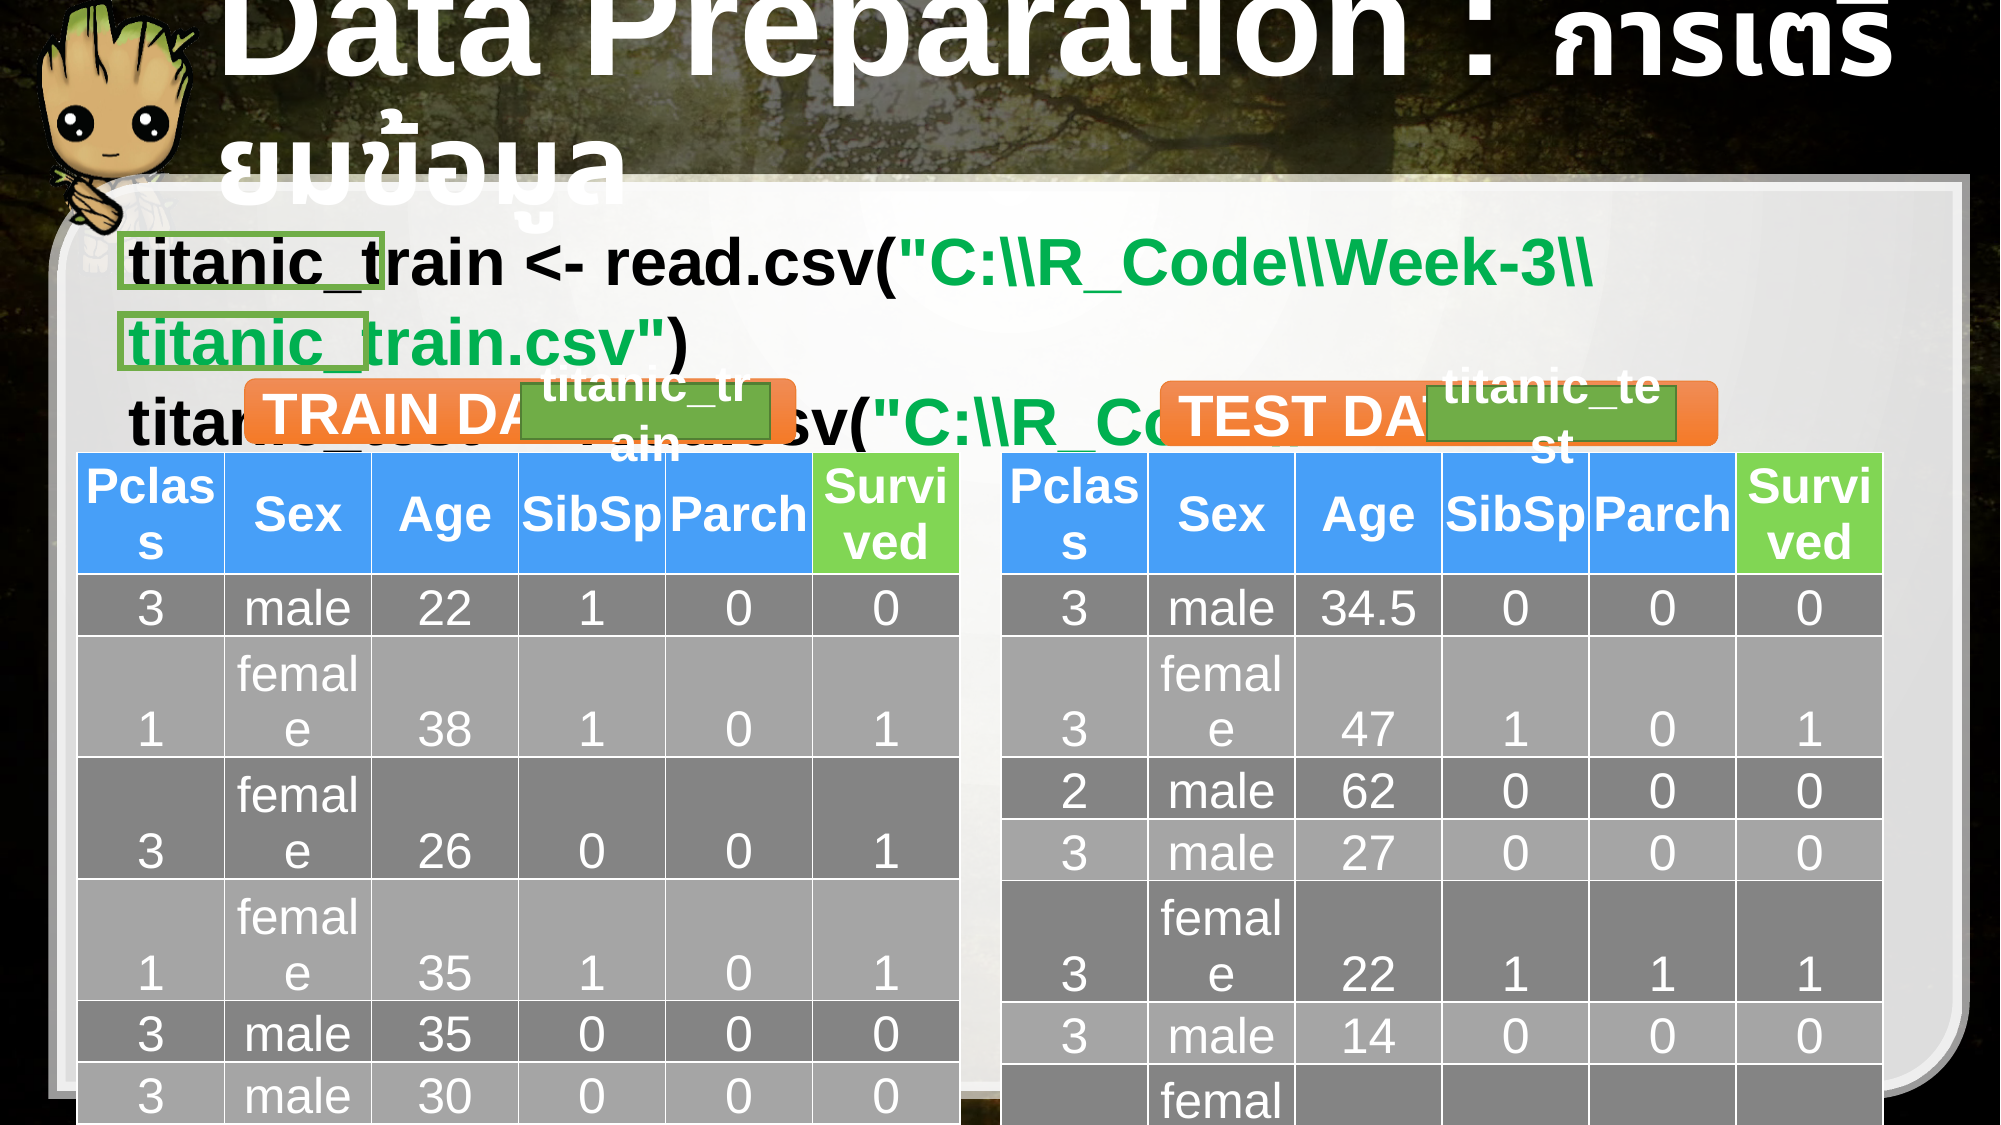

# Data Preparation : การเตรียมข้อมูล
titanic_train <- read.csv("C:\\R_Code\\Week-3\\titanic_train.csv")
titanic_test <- read.csv("C:\\R_Code\\Week-3\\titanic_test.csv")

TRAIN DATA
TEST DATA
titanic_train
titanic_test
| Pclass | Sex | Age | SibSp | Parch | Survived |
| --- | --- | --- | --- | --- | --- |
| 3 | male | 22 | 1 | 0 | 0 |
| 1 | female | 38 | 1 | 0 | 1 |
| 3 | female | 26 | 0 | 0 | 1 |
| 1 | female | 35 | 1 | 0 | 1 |
| 3 | male | 35 | 0 | 0 | 0 |
| 3 | male | 30 | 0 | 0 | 0 |
| 1 | male | 54 | 0 | 0 | 0 |
| 3 | female | 27 | 0 | 2 | 1 |
| .. | .. | .. | .. | .. | .. |
| Pclass | Sex | Age | SibSp | Parch | Survived |
| --- | --- | --- | --- | --- | --- |
| 3 | male | 34.5 | 0 | 0 | 0 |
| 3 | female | 47 | 1 | 0 | 1 |
| 2 | male | 62 | 0 | 0 | 0 |
| 3 | male | 27 | 0 | 0 | 0 |
| 3 | female | 22 | 1 | 1 | 1 |
| 3 | male | 14 | 0 | 0 | 0 |
| 3 | female | 30 | 0 | 0 | 1 |
| 2 | male | 26 | 1 | 1 | 0 |
| .. | .. | .. | .. | .. | .. |